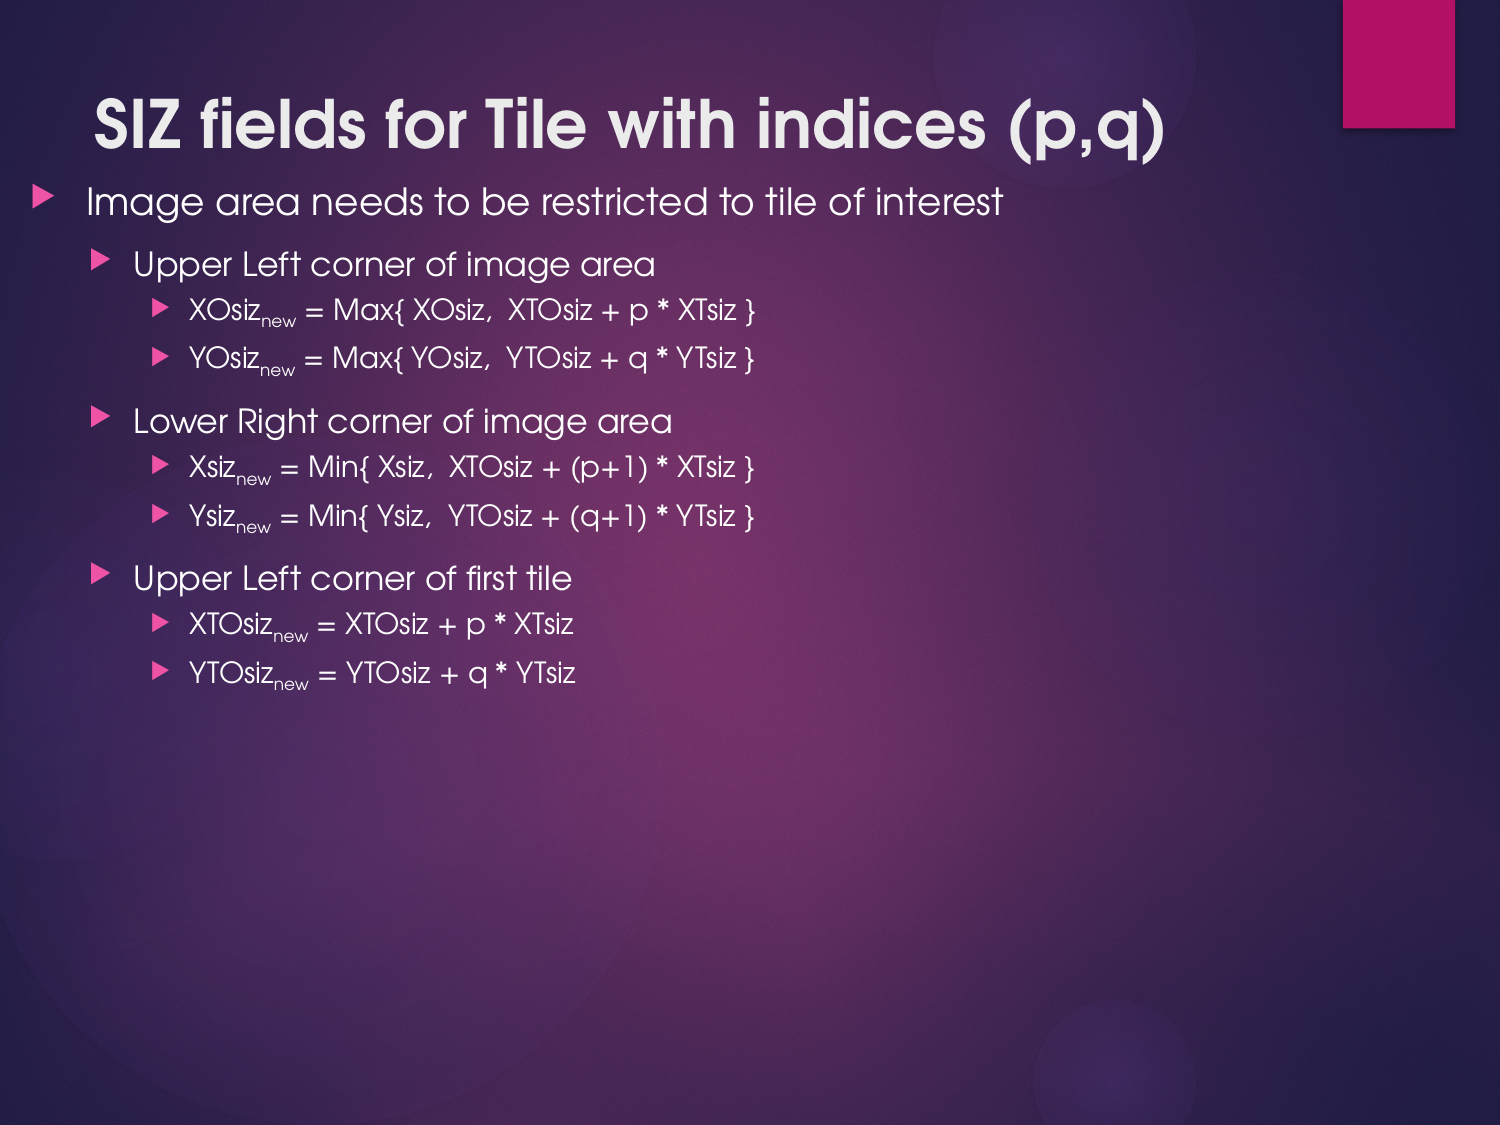

# SIZ fields for Tile with indices (p,q)
Image area needs to be restricted to tile of interest
Upper Left corner of image area
XOsiznew = Max{ XOsiz,  XTOsiz + p * XTsiz }
YOsiznew = Max{ YOsiz,  YTOsiz + q * YTsiz }
Lower Right corner of image area
Xsiznew = Min{ Xsiz,  XTOsiz + (p+1) * XTsiz }
Ysiznew = Min{ Ysiz,  YTOsiz + (q+1) * YTsiz }
Upper Left corner of first tile
XTOsiznew = XTOsiz + p * XTsiz
YTOsiznew = YTOsiz + q * YTsiz